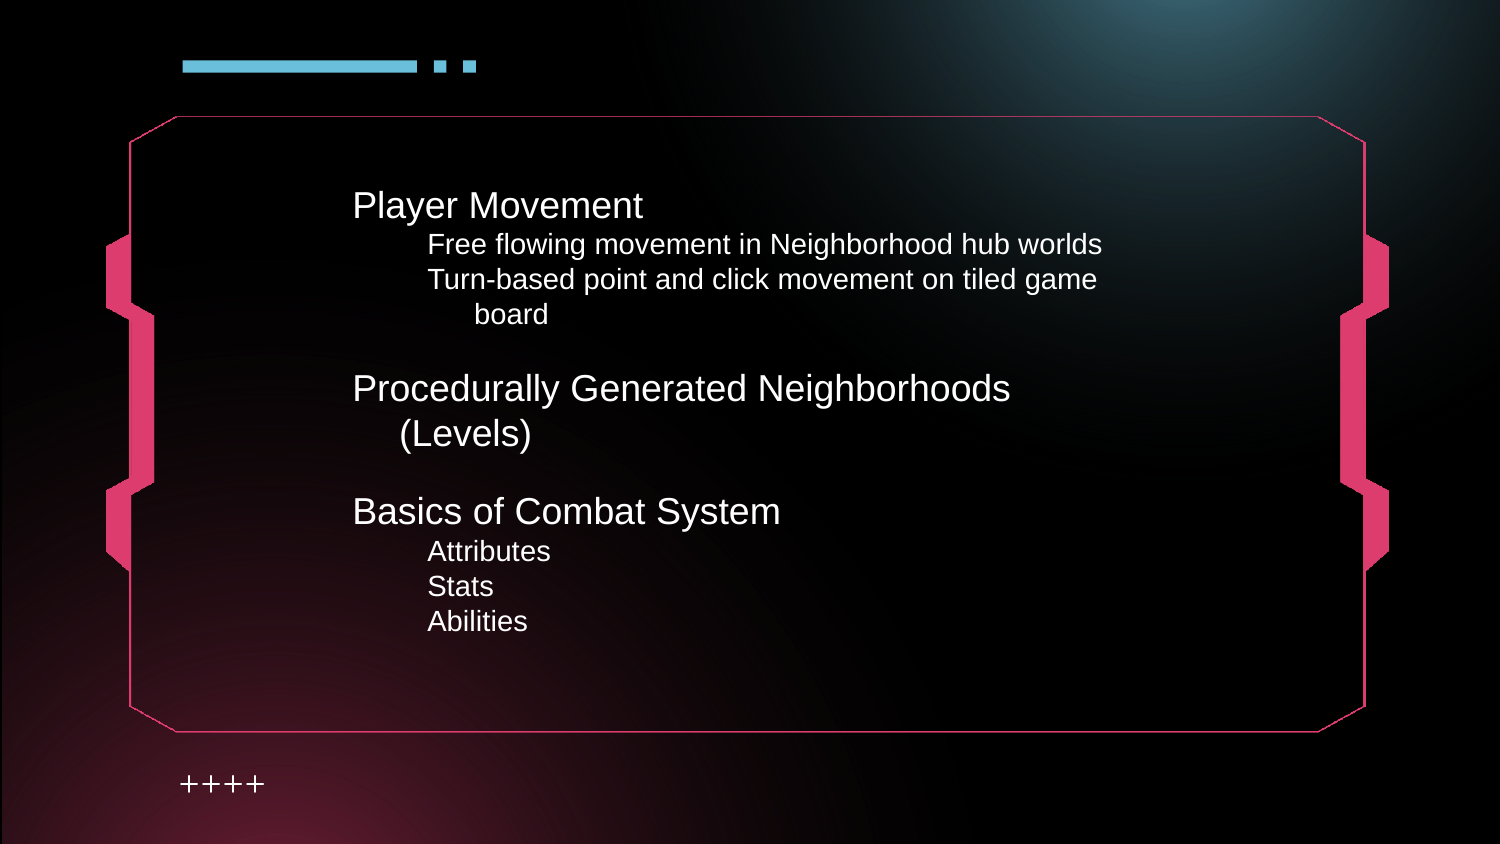

Player Movement
Free flowing movement in Neighborhood hub worlds
Turn-based point and click movement on tiled game board
Procedurally Generated Neighborhoods (Levels)
Basics of Combat System
Attributes
Stats
Abilities